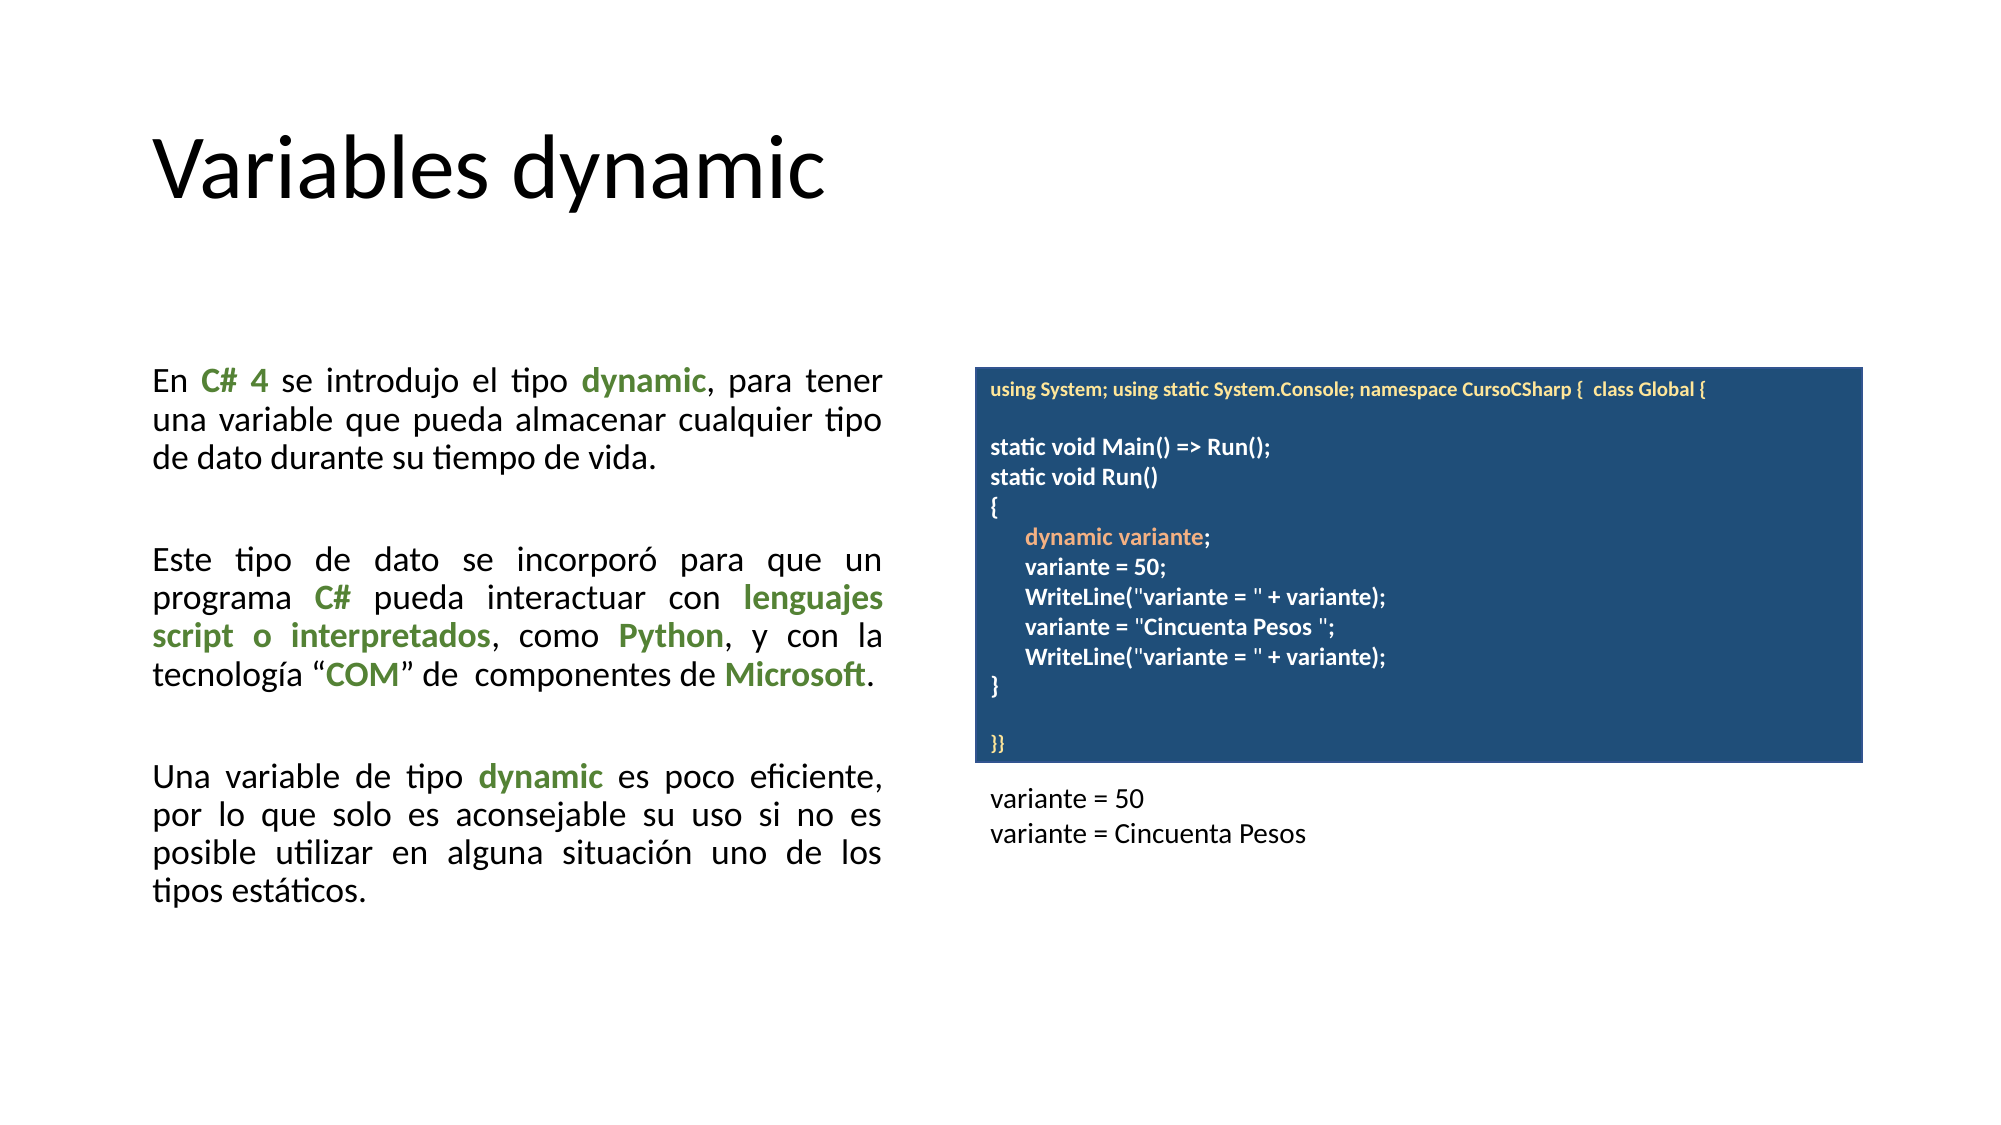

# Variables dynamic

En C# 4 se introdujo el tipo dynamic, para tener una variable que pueda almacenar cualquier tipo de dato durante su tiempo de vida.

Este tipo de dato se incorporó para que un programa C# pueda interactuar con lenguajes script o interpretados, como Python, y con la tecnología “COM” de  componentes de Microsoft.

Una variable de tipo dynamic es poco eficiente, por lo que solo es aconsejable su uso si no es posible utilizar en alguna situación uno de los tipos estáticos.
using System; using static System.Console; namespace CursoCSharp {  class Global {

static void Main() => Run();
static void Run()
{
      dynamic variante;
      variante = 50;
      WriteLine("variante = " + variante);
      variante = "Cincuenta Pesos ";
      WriteLine("variante = " + variante);
}

}}
variante = 50
variante = Cincuenta Pesos